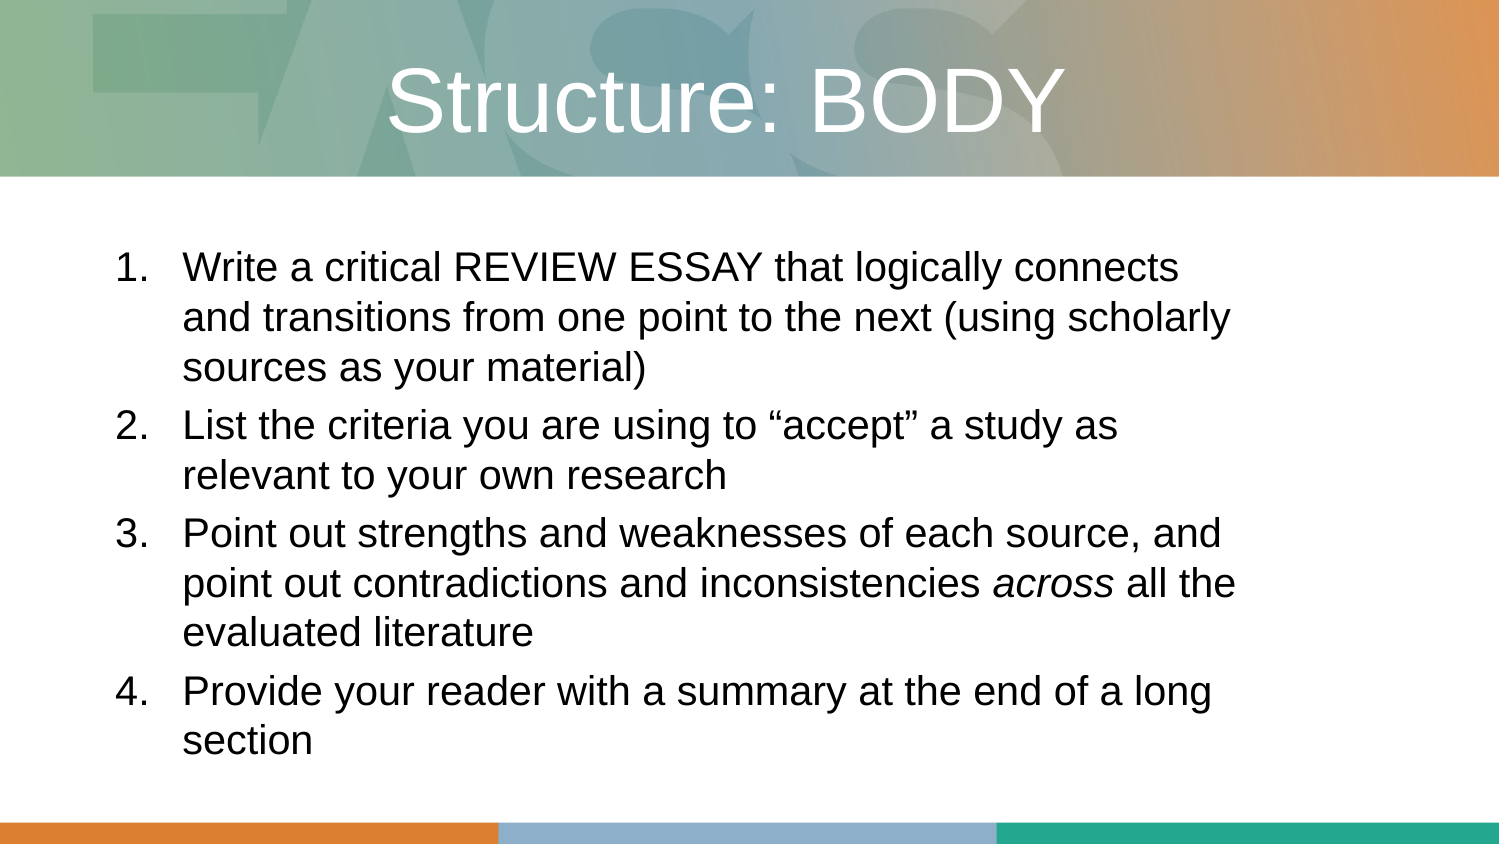

# Structure: BODY

Write a critical REVIEW ESSAY that logically connects and transitions from one point to the next (using scholarly sources as your material)
List the criteria you are using to “accept” a study as relevant to your own research
Point out strengths and weaknesses of each source, and point out contradictions and inconsistencies across all the evaluated literature
Provide your reader with a summary at the end of a long section